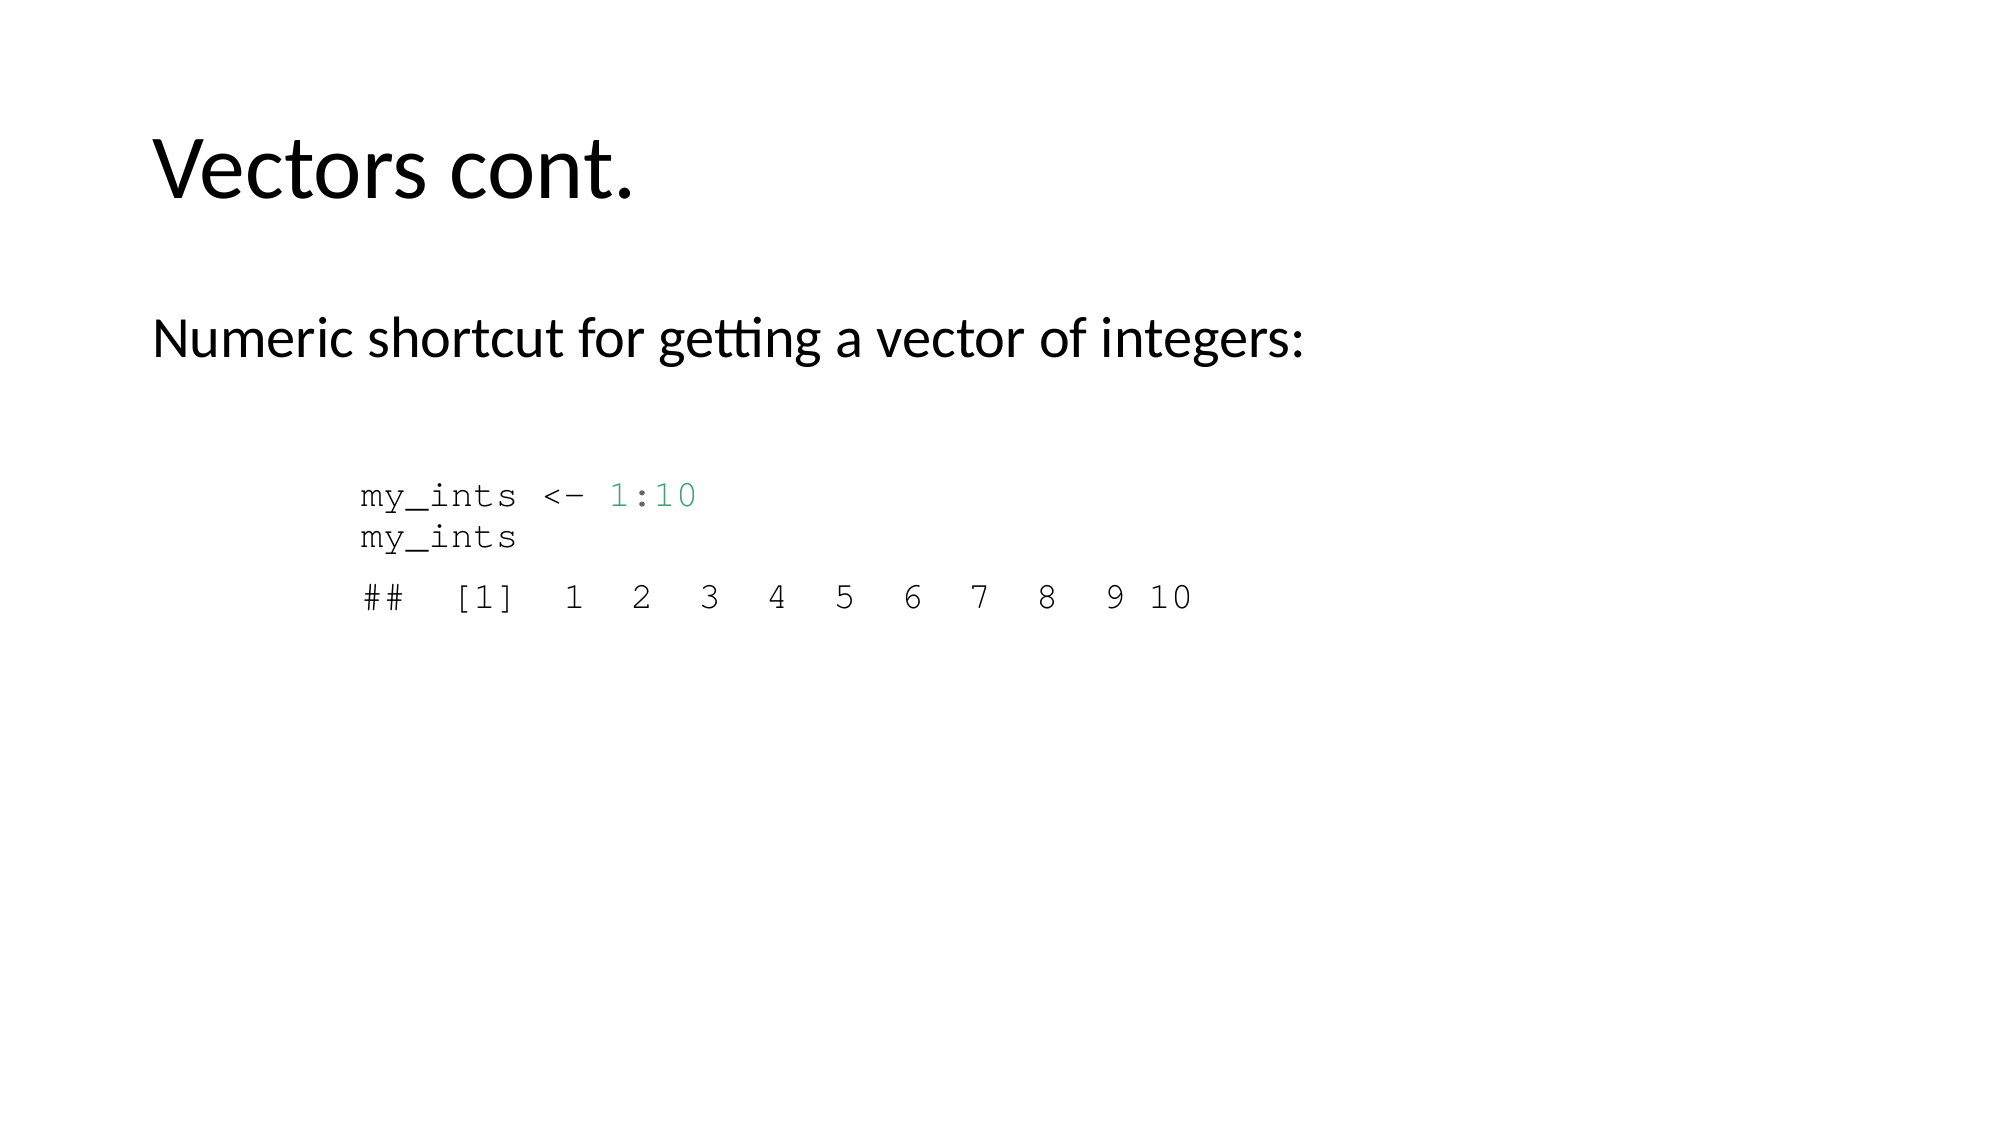

# Vectors cont.
Numeric shortcut for getting a vector of integers:

my_ints <- 1:10
my_ints
##  [1]  1  2  3  4  5  6  7  8  9 10